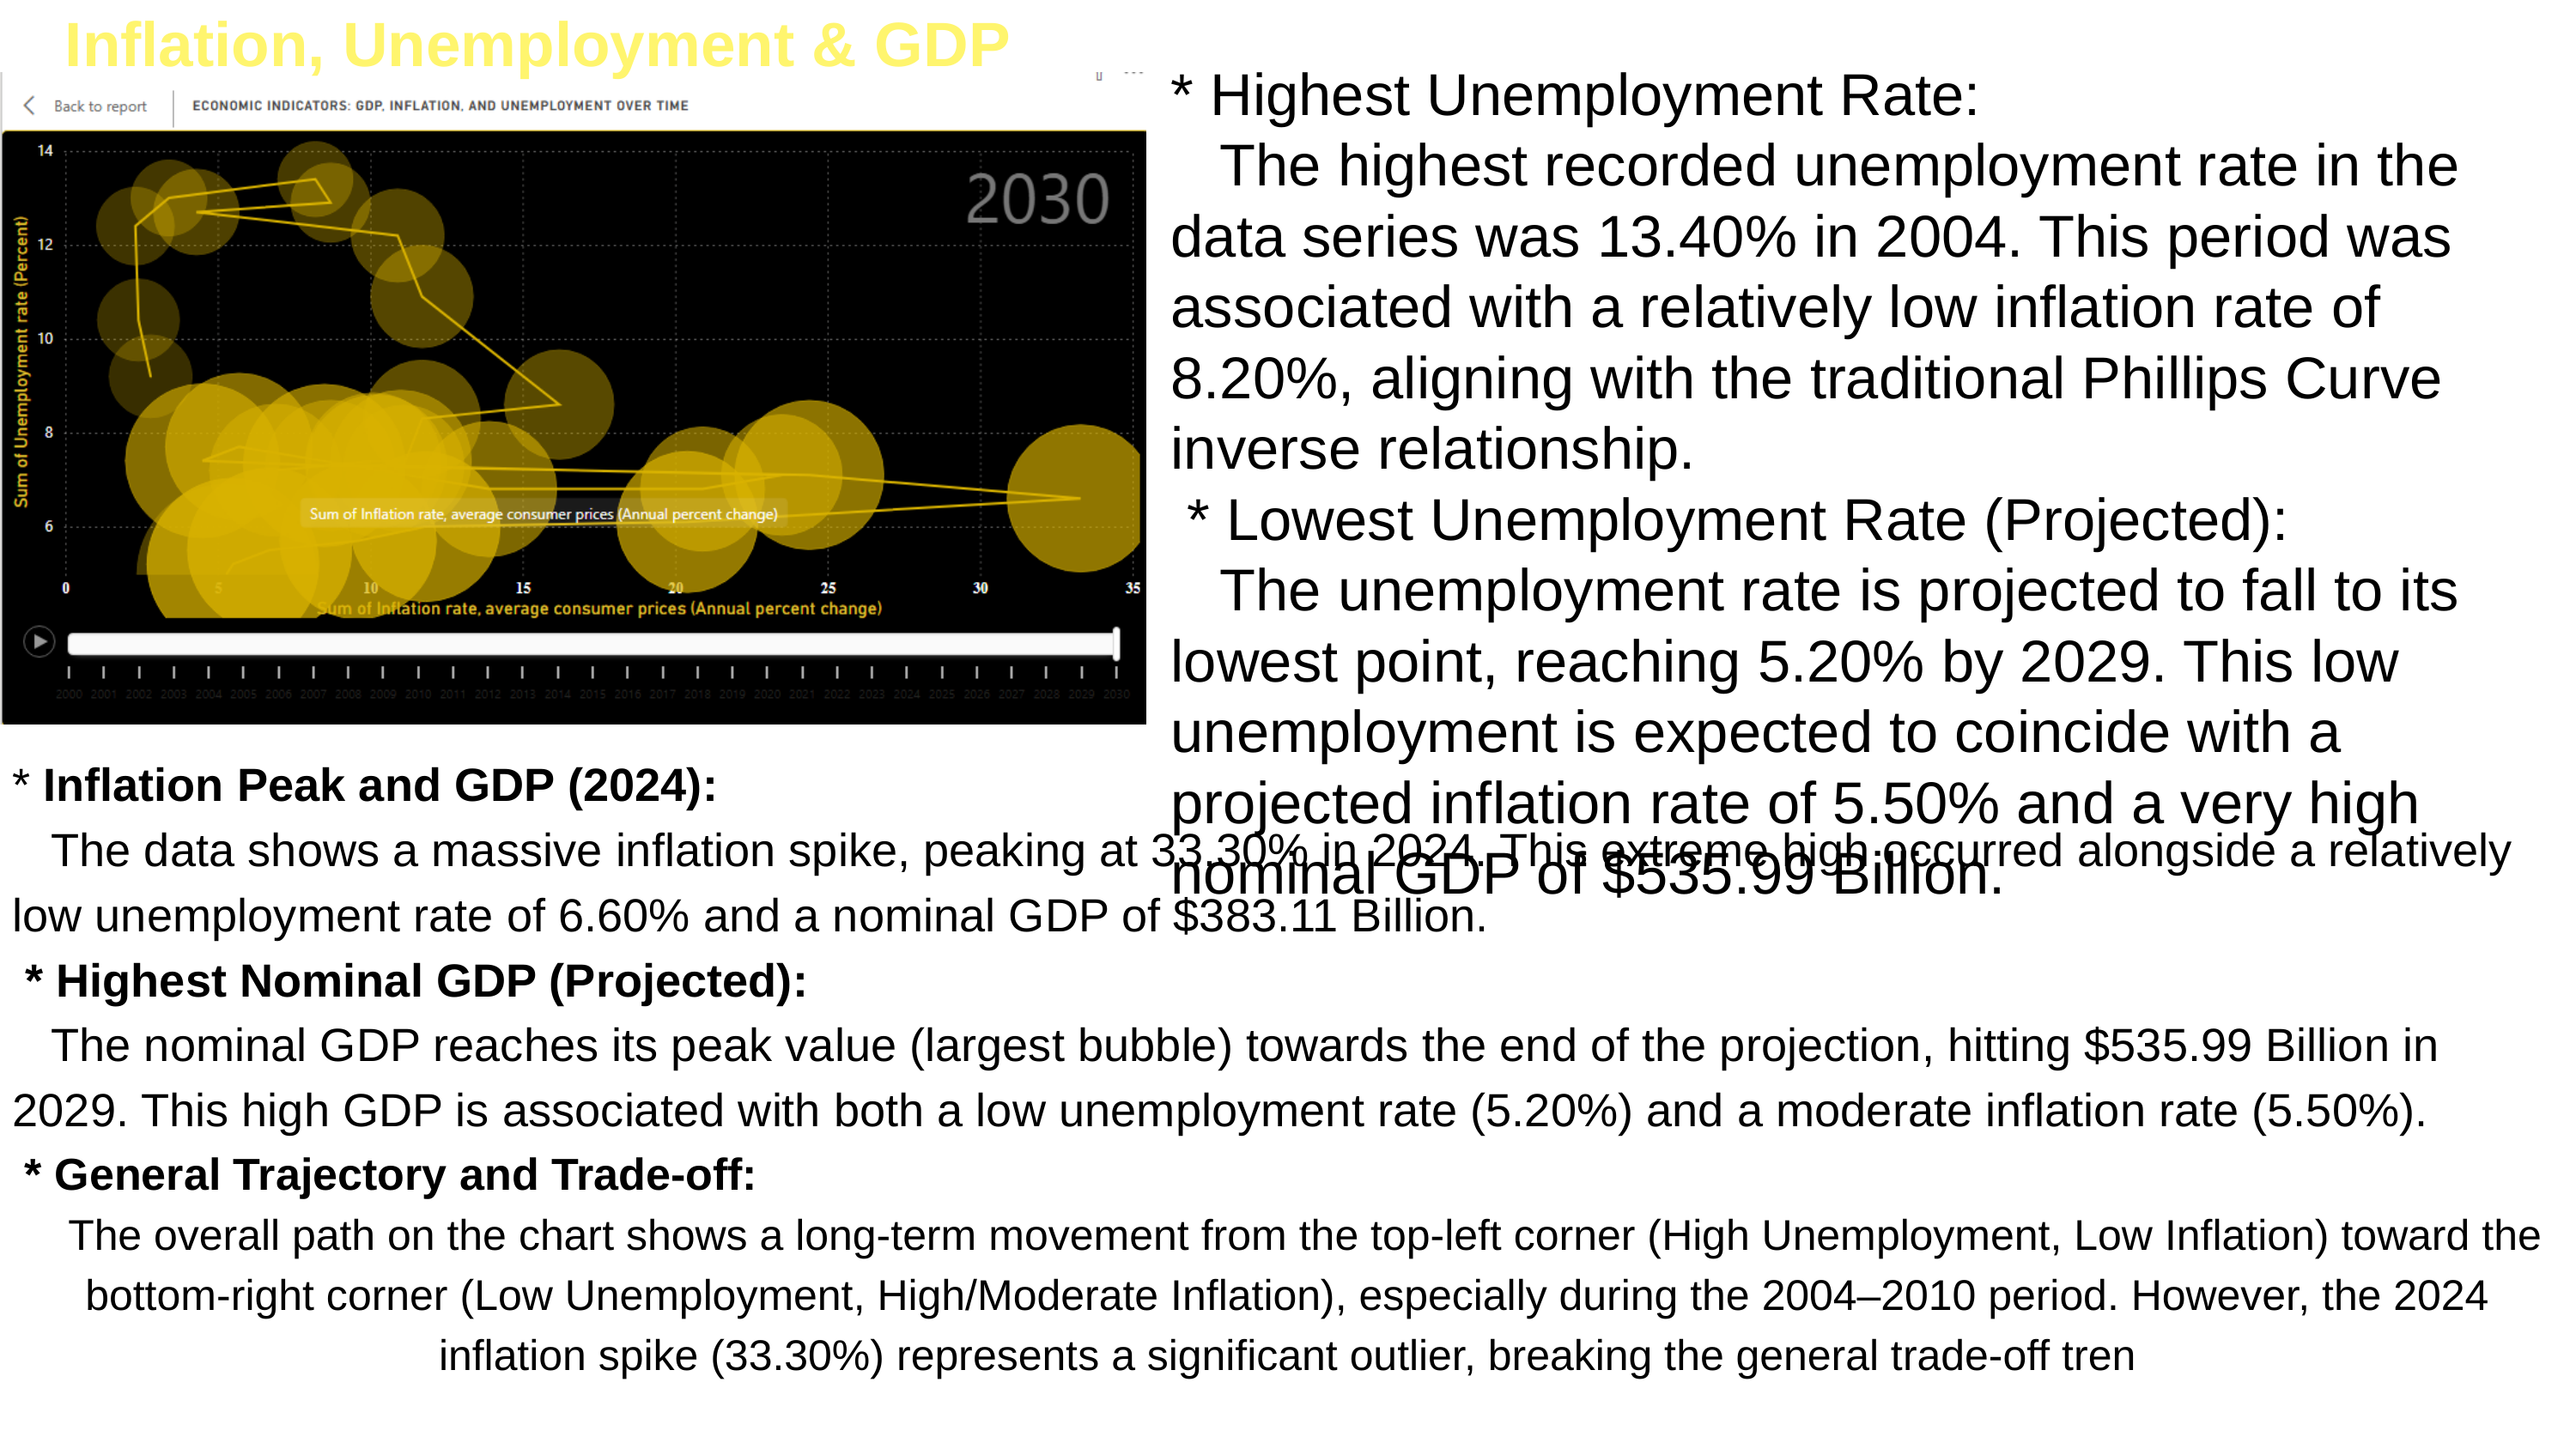

Inflation, Unemployment & GDP
* Highest Unemployment Rate:
   The highest recorded unemployment rate in the data series was 13.40% in 2004. This period was associated with a relatively low inflation rate of 8.20%, aligning with the traditional Phillips Curve inverse relationship.
 * Lowest Unemployment Rate (Projected):
   The unemployment rate is projected to fall to its lowest point, reaching 5.20% by 2029. This low unemployment is expected to coincide with a projected inflation rate of 5.50% and a very high nominal GDP of $535.99 Billion.

* Inflation Peak and GDP (2024):
   The data shows a massive inflation spike, peaking at 33.30% in 2024. This extreme high occurred alongside a relatively low unemployment rate of 6.60% and a nominal GDP of $383.11 Billion.
 * Highest Nominal GDP (Projected):
   The nominal GDP reaches its peak value (largest bubble) towards the end of the projection, hitting $535.99 Billion in 2029. This high GDP is associated with both a low unemployment rate (5.20%) and a moderate inflation rate (5.50%).
 * General Trajectory and Trade-off:
   The overall path on the chart shows a long-term movement from the top-left corner (High Unemployment, Low Inflation) toward the bottom-right corner (Low Unemployment, High/Moderate Inflation), especially during the 2004–2010 period. However, the 2024 inflation spike (33.30%) represents a significant outlier, breaking the general trade-off tren